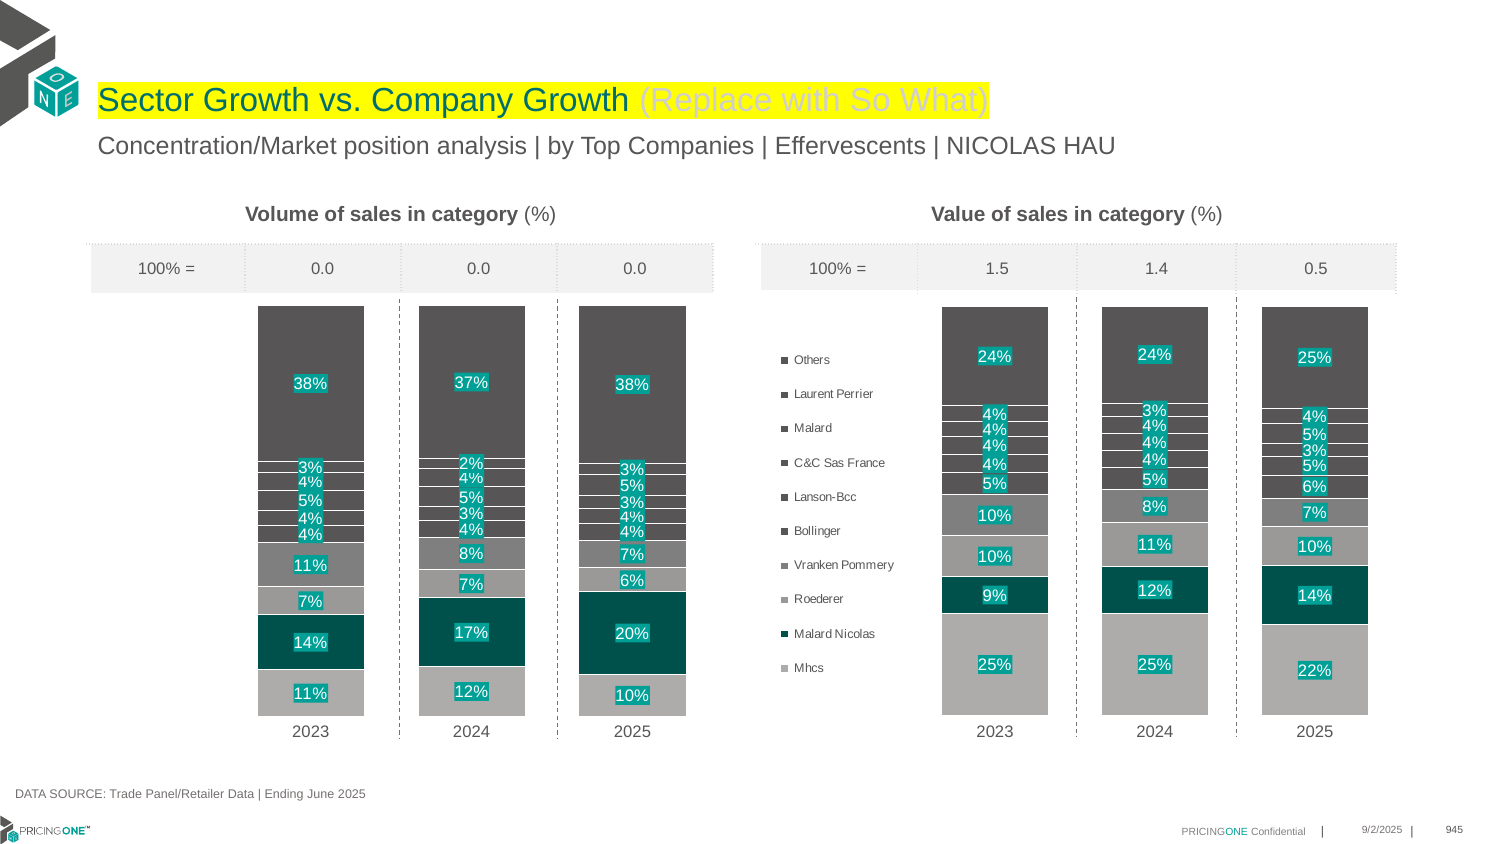

# Sector Growth vs. Company Growth (Replace with So What)
Concentration/Market position analysis | by Top Companies | Effervescents | NICOLAS HAU
| Volume of sales in category (%) |  |  |  |
| --- | --- | --- | --- |
| 100% = | 0.0 | 0.0 | 0.0 |
| Value of sales in category (%) |  |  |  |
| --- | --- | --- | --- |
| 100% = | 1.5 | 1.4 | 0.5 |

### Chart

| Category | Mhcs | Malard Nicolas | Roederer | Vranken Pommery | Bollinger | Lanson-Bcc | C&C Sas France | Malard | Laurent Perrier | Others |
|---|---|---|---|---|---|---|---|---|---|---|
| 2023 | 0.11265403140051292 | 0.13501595045974854 | 0.06708575717770689 | 0.10855695252392569 | 0.041783949458935384 | 0.03537249014824545 | 0.04910239569650341 | 0.04325389378870332 | 0.026928129104897728 | 0.38024645024082065 |
| 2024 | 0.12094414893617021 | 0.1673537234042553 | 0.06931515957446809 | 0.07672872340425532 | 0.04192154255319149 | 0.033610372340425534 | 0.04840425531914894 | 0.04478058510638298 | 0.023769946808510637 | 0.3731715425531915 |
| 2025 | 0.1021062271062271 | 0.2011904761904762 | 0.05815018315018315 | 0.06749084249084249 | 0.04065934065934066 | 0.035256410256410256 | 0.03241758241758242 | 0.05045787545787546 | 0.027747252747252746 | 0.38452380952380955 |

### Chart

| Category | Mhcs | Malard Nicolas | Roederer | Vranken Pommery | Bollinger | Lanson-Bcc | C&C Sas France | Malard | Laurent Perrier | Others |
|---|---|---|---|---|---|---|---|---|---|---|
| 2023 | 0.24992936883462538 | 0.08942895692951142 | 0.10045071924969899 | 0.10027513149278638 | 0.0527680815783359 | 0.04476959717792189 | 0.04352398027080121 | 0.03649848968124881 | 0.038753406138442366 | 0.24360226864662762 |
| 2024 | 0.24968635680619988 | 0.11553759869068222 | 0.10674632253355269 | 0.07930396872692227 | 0.05361231420204895 | 0.04185996116527001 | 0.042491524505512995 | 0.040598260135664935 | 0.0334279490301297 | 0.23673574420401636 |
| 2025 | 0.22210054693818718 | 0.14349920321596452 | 0.09688133122993026 | 0.06883973830248966 | 0.056277376938907886 | 0.046061324343153666 | 0.030758266133875733 | 0.04820143020732401 | 0.037877271234895135 | 0.249503511455272 |
DATA SOURCE: Trade Panel/Retailer Data | Ending June 2025

9/2/2025
945